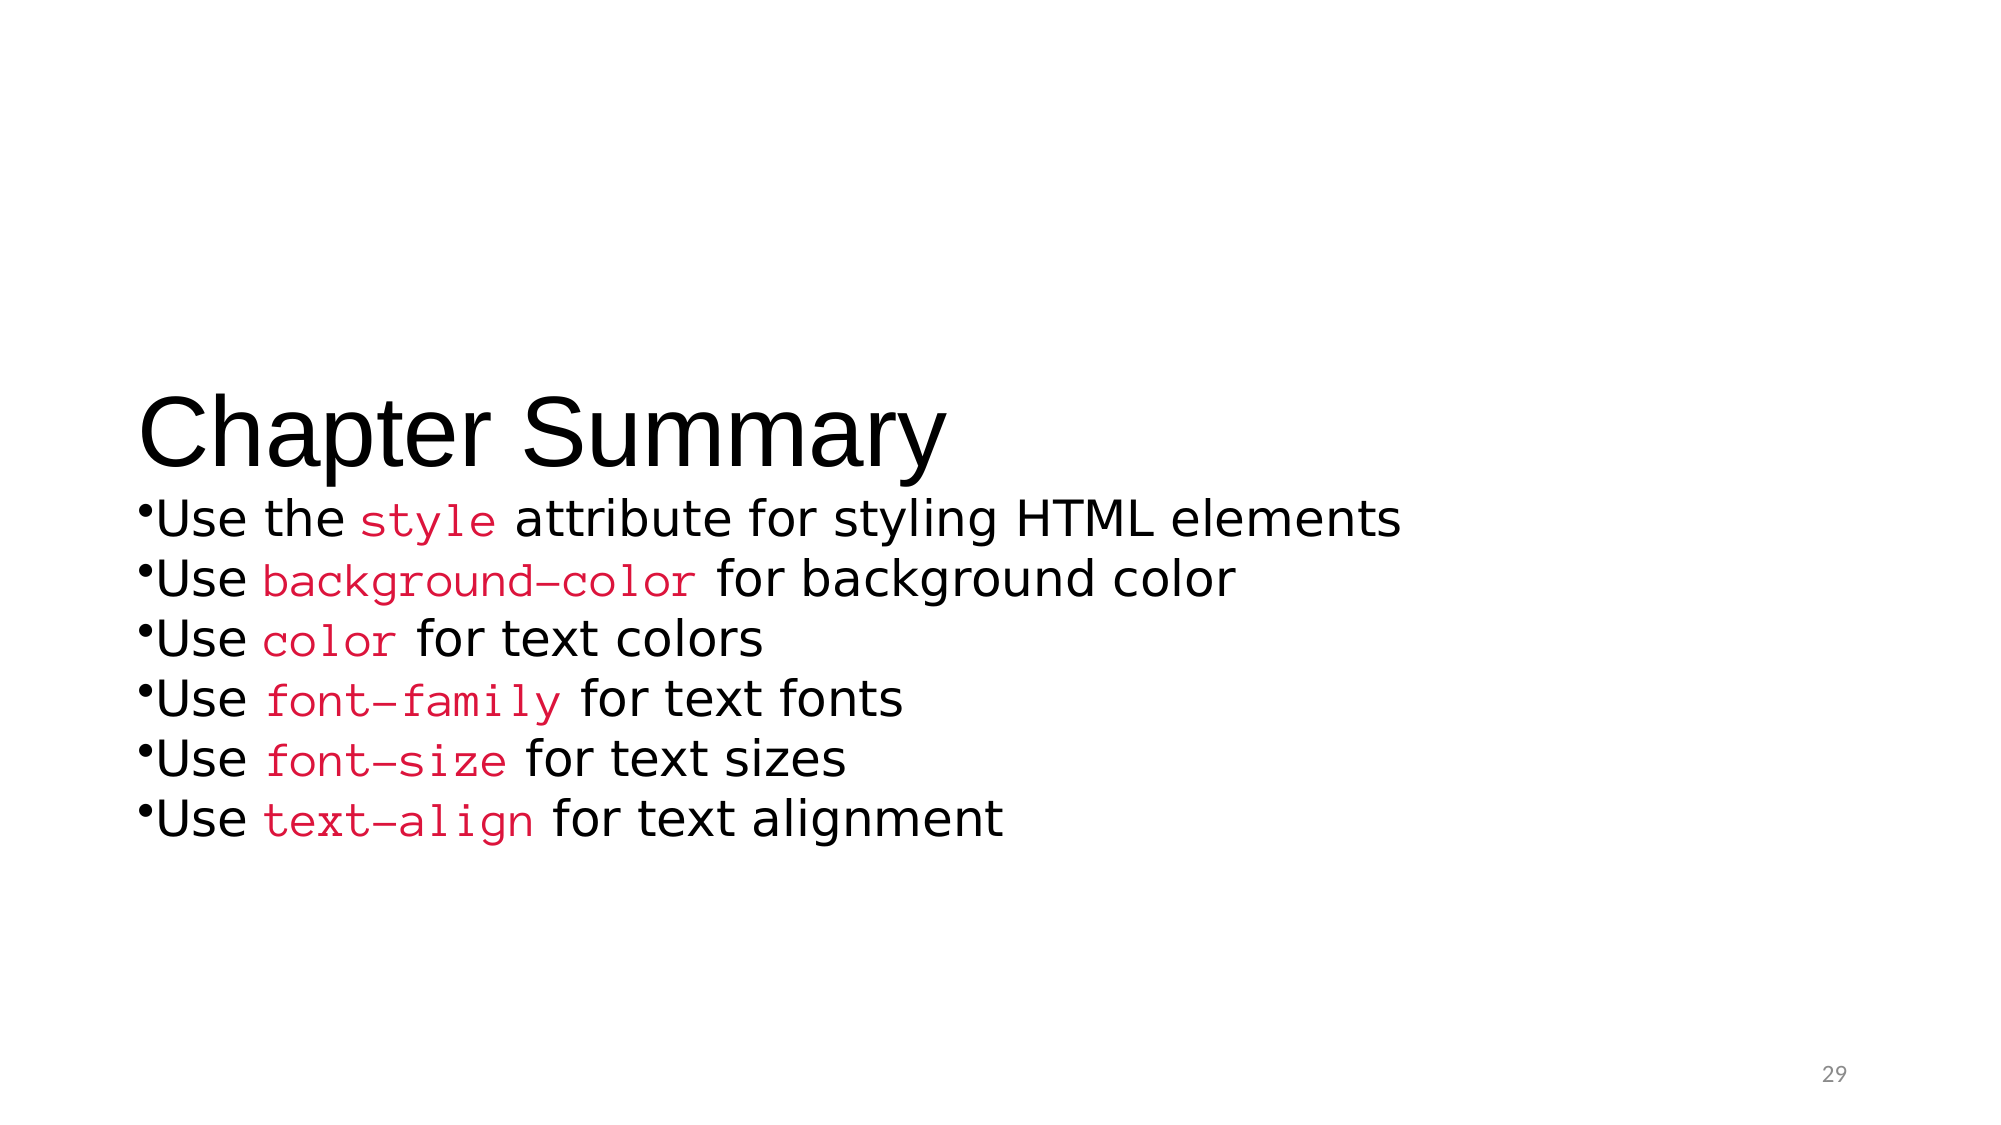

#
Chapter Summary
Use the style attribute for styling HTML elements
Use background-color for background color
Use color for text colors
Use font-family for text fonts
Use font-size for text sizes
Use text-align for text alignment

29